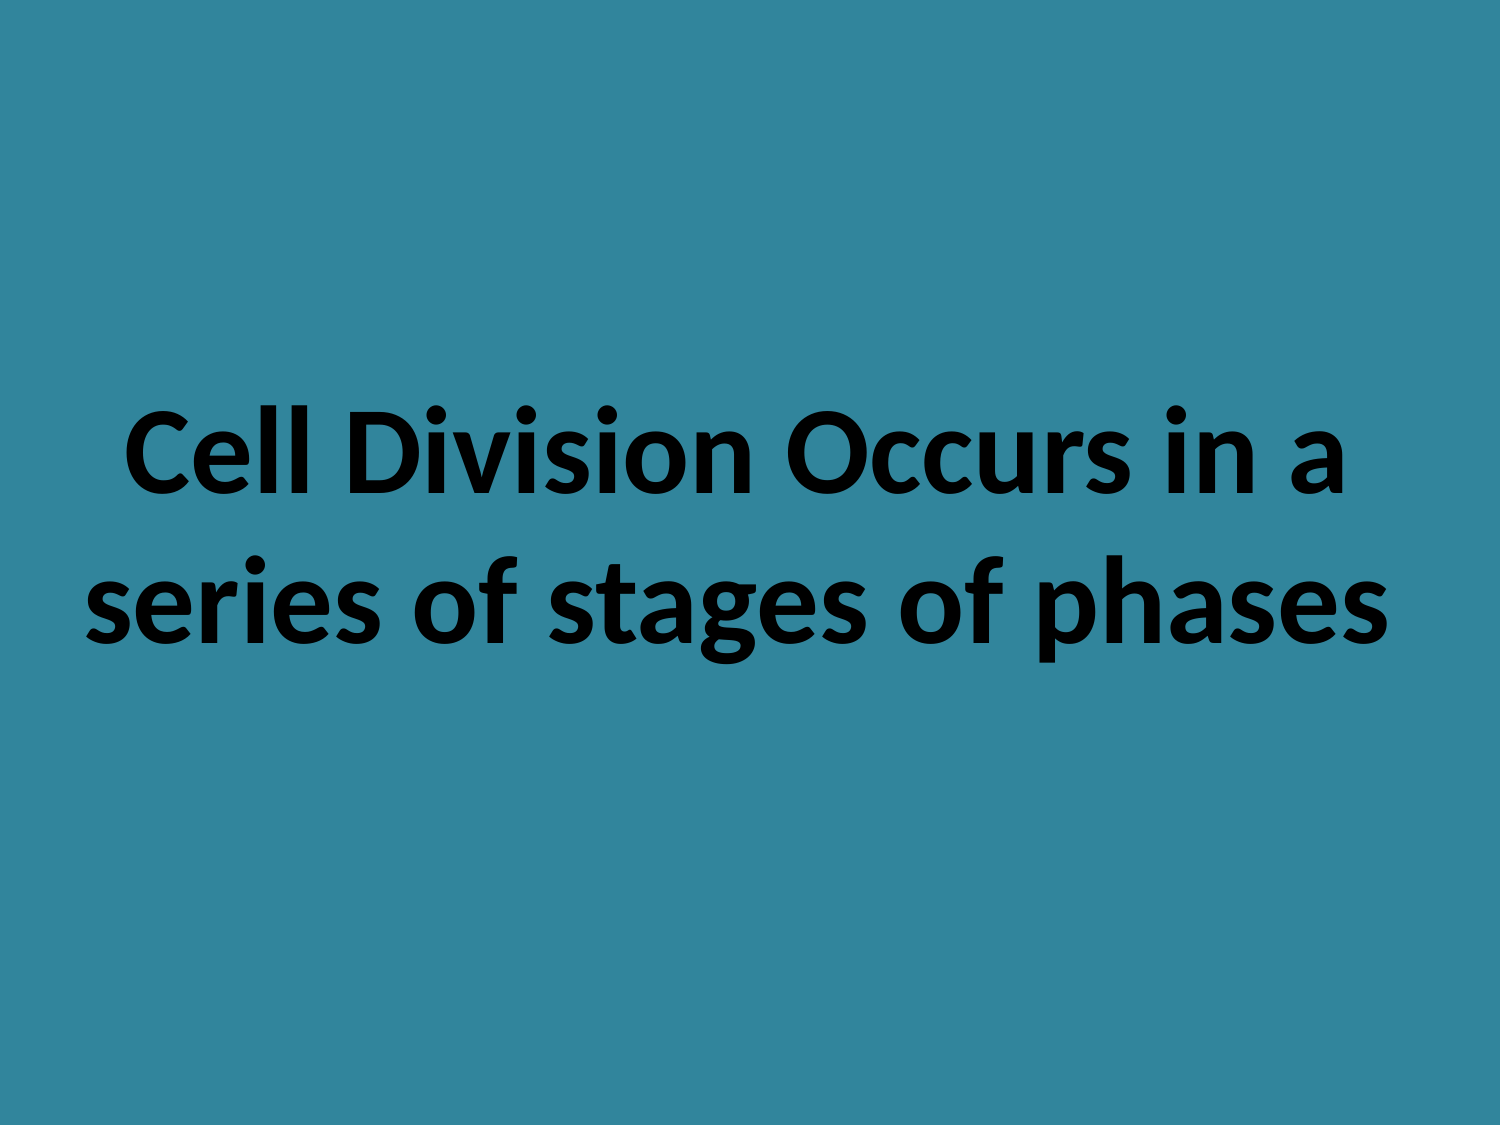

# Cell Division Occurs in a series of stages of phases